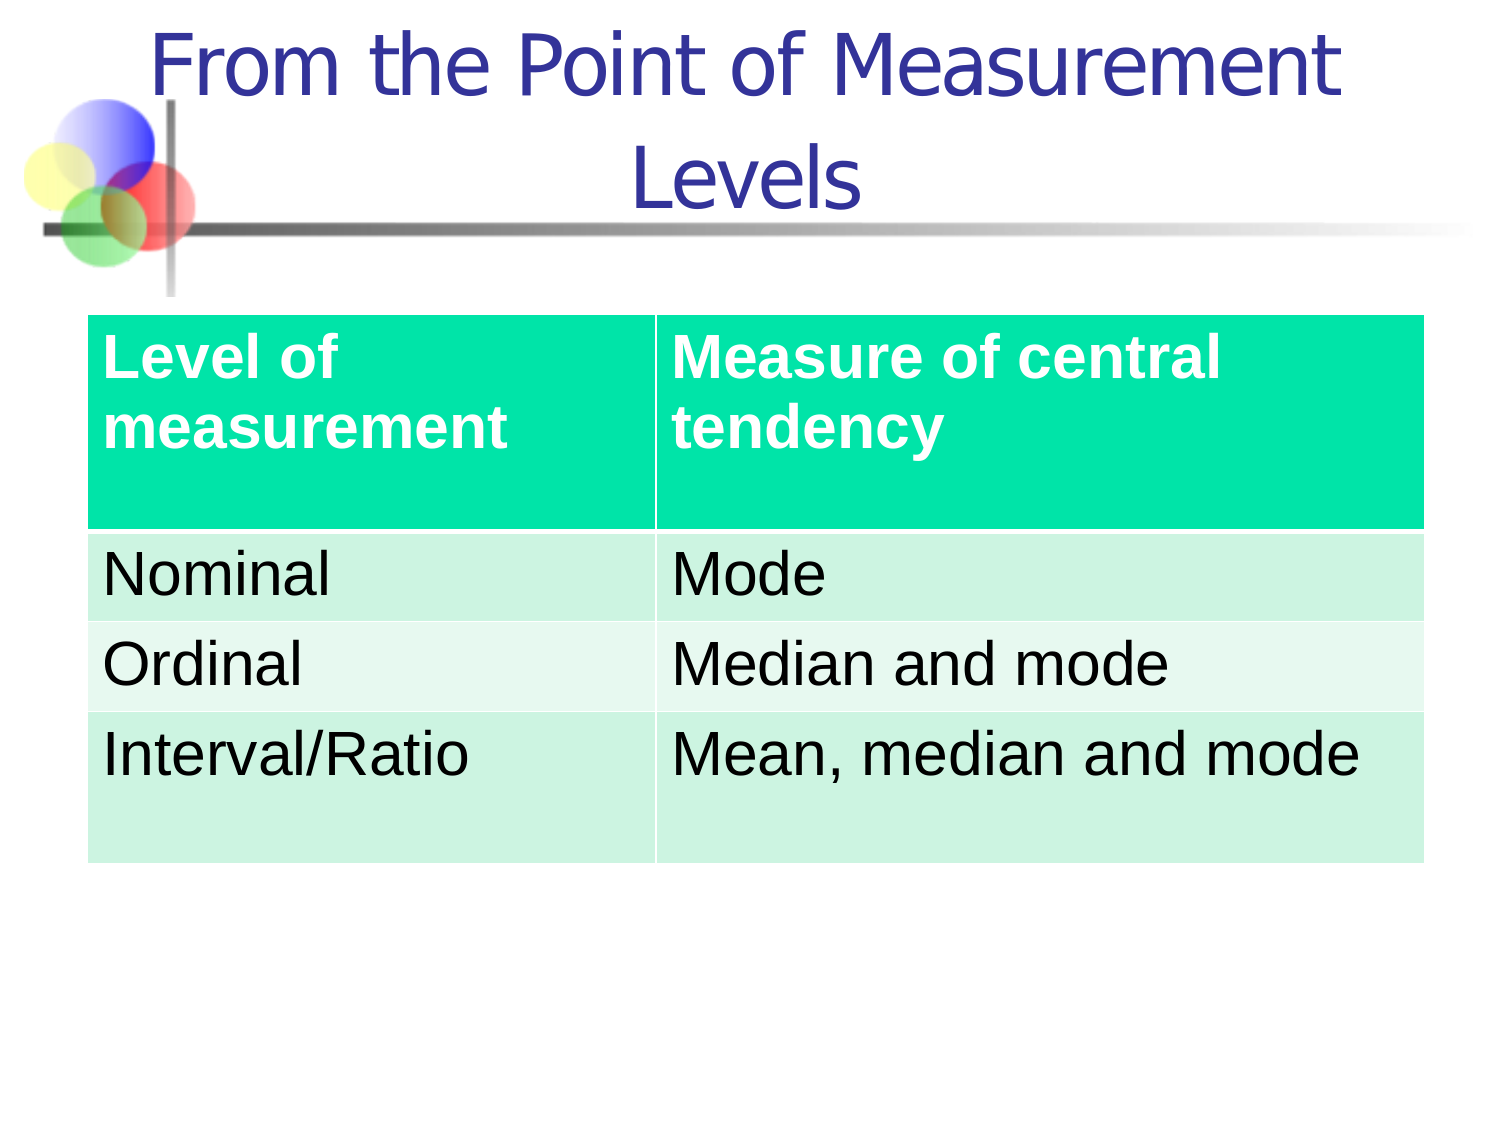

From the Point of Measurement Levels
| Level of measurement | Measure of central tendency |
| --- | --- |
| Nominal | Mode |
| Ordinal | Median and mode |
| Interval/Ratio | Mean, median and mode |